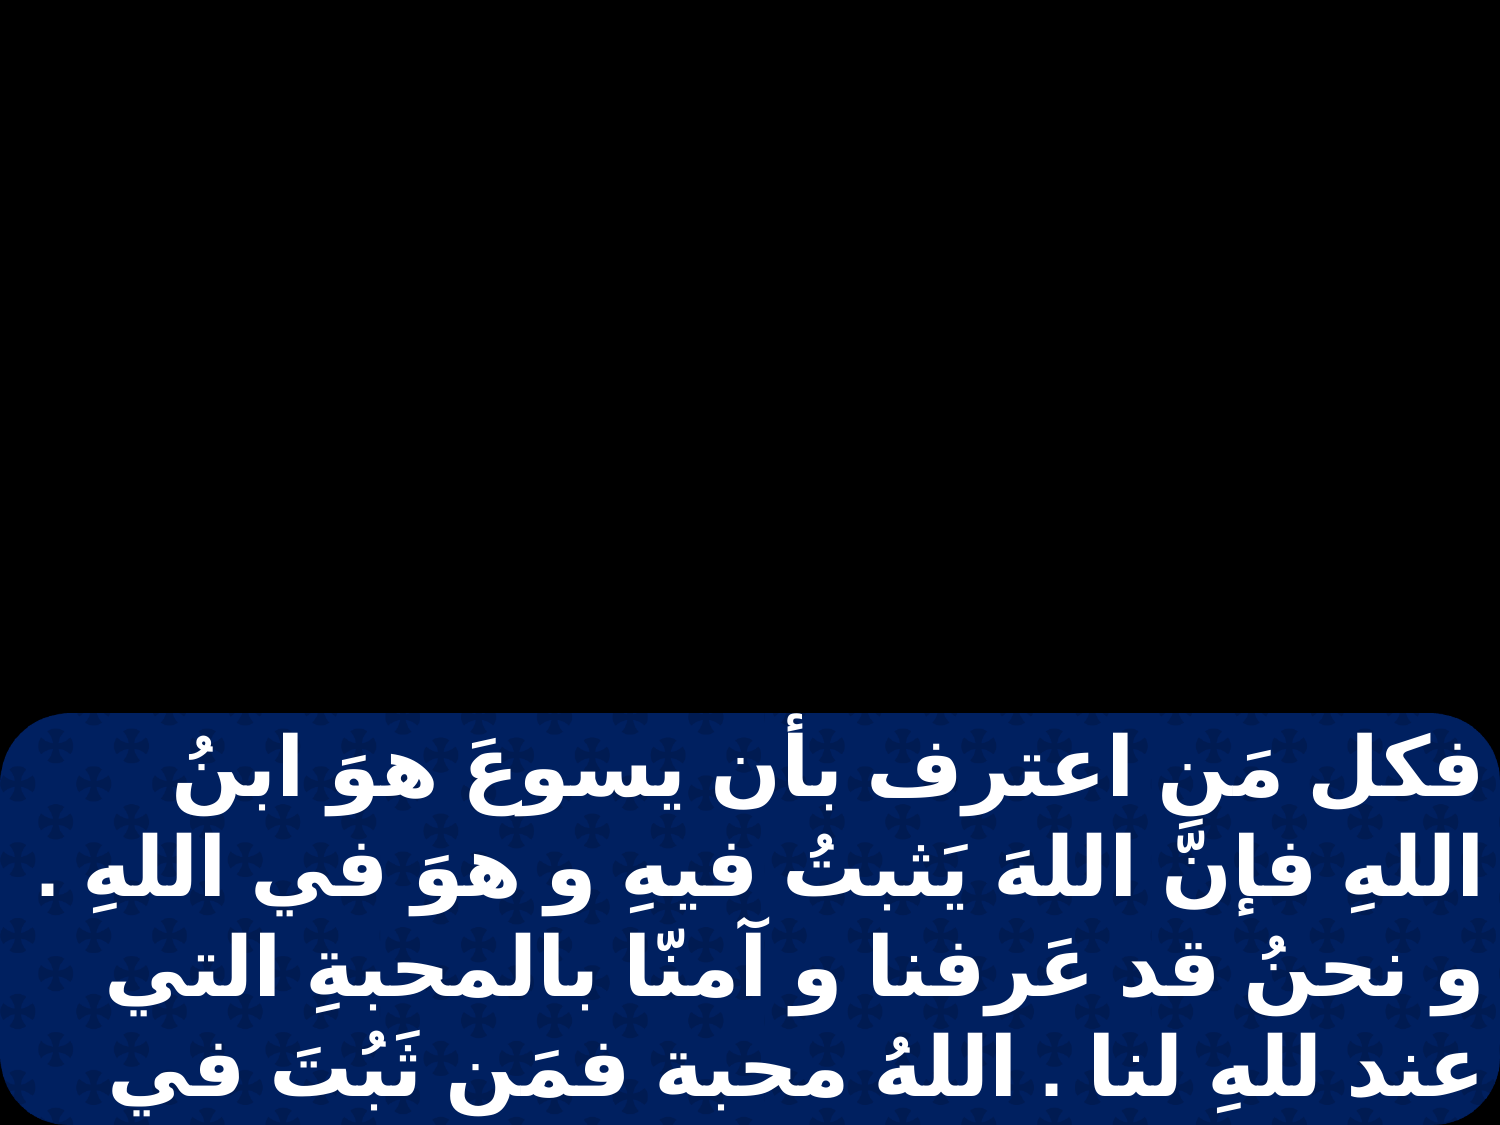

فكل مَن اعترف بأن يسوعَ هوَ ابنُ اللهِ فإنَّ اللهَ يَثبتُ فيهِ و هوَ في اللهِ . و نحنُ قد عَرفنا و آمنّا بالمحبةِ التي عند للهِ لنا . اللهُ محبة فمَن ثَبُتَ في المحبةِ فقد ثبت في اللهِ و اللهُ فيهِ